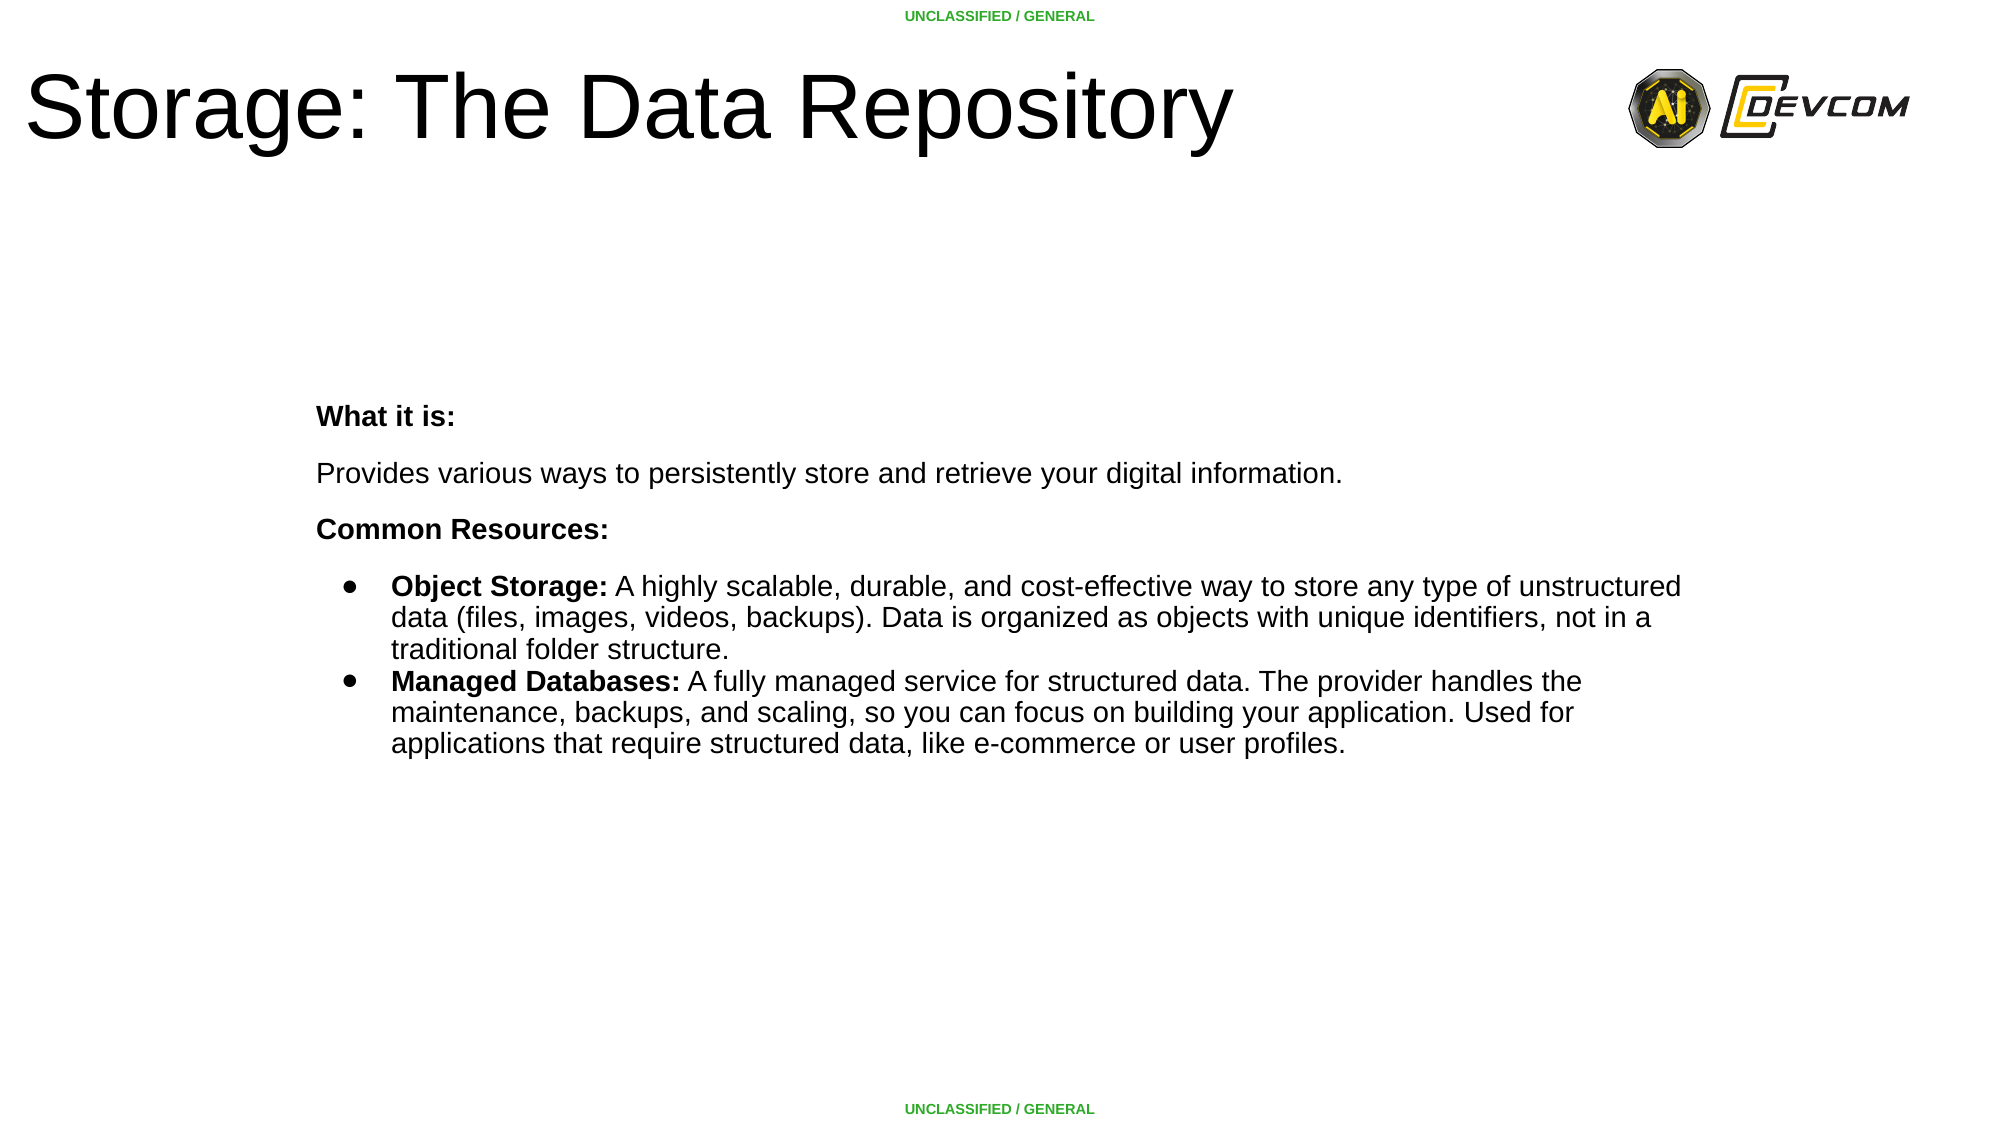

Storage: The Data Repository

What it is:
Provides various ways to persistently store and retrieve your digital information.
Common Resources:
Object Storage: A highly scalable, durable, and cost-effective way to store any type of unstructured data (files, images, videos, backups). Data is organized as objects with unique identifiers, not in a traditional folder structure.
Managed Databases: A fully managed service for structured data. The provider handles the maintenance, backups, and scaling, so you can focus on building your application. Used for applications that require structured data, like e-commerce or user profiles.